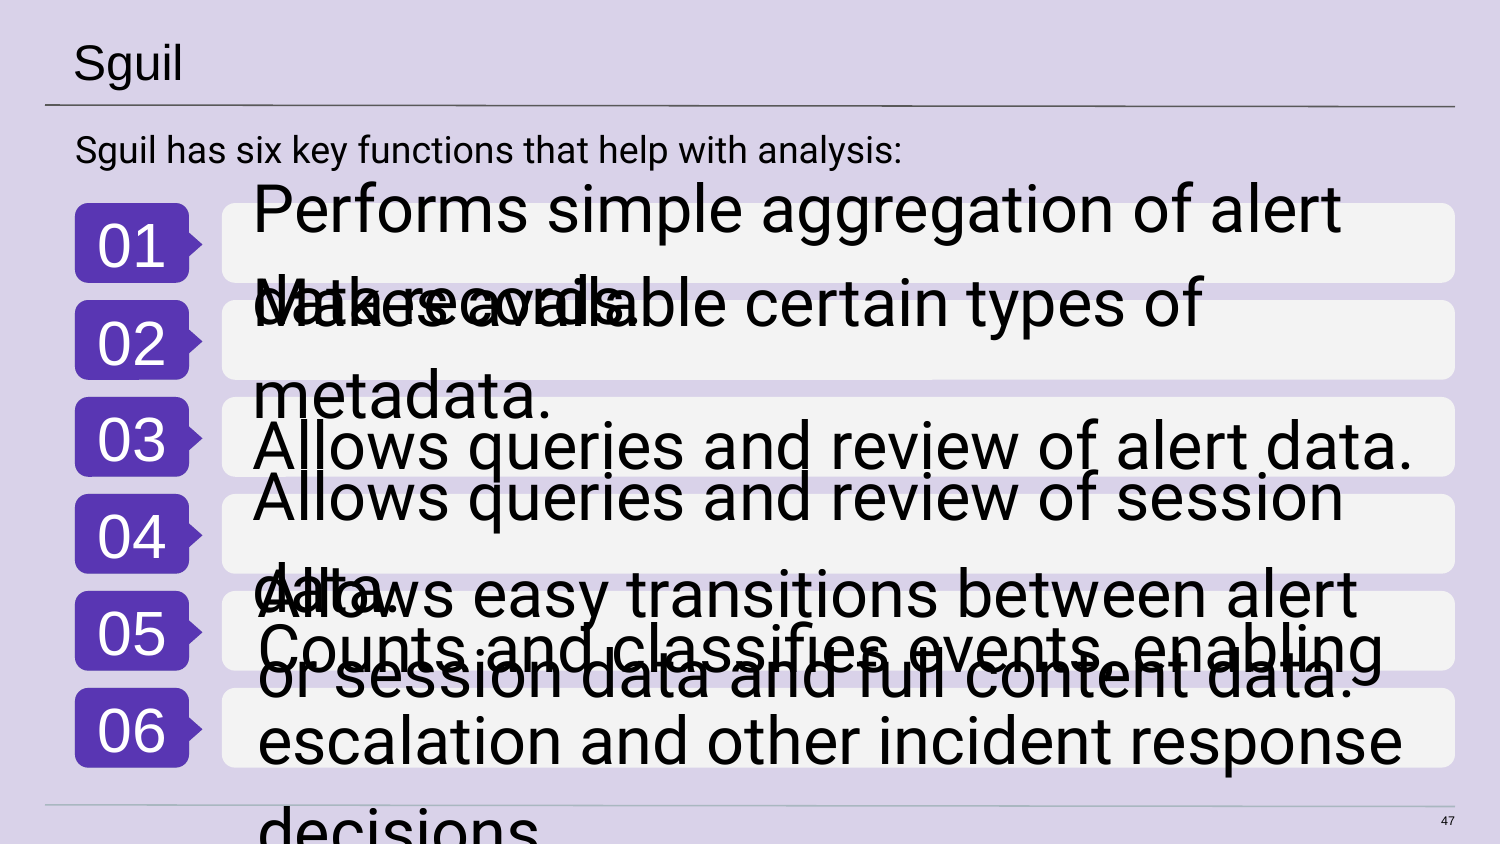

# Sguil
Sguil has six key functions that help with analysis:
01

Performs simple aggregation of alert data records.
02

Makes available certain types of metadata.
03

Allows queries and review of alert data.
04

Allows queries and review of session data.
05

Allows easy transitions between alert or session data and full content data.
06

Counts and classifies events, enabling escalation and other incident response decisions.

47